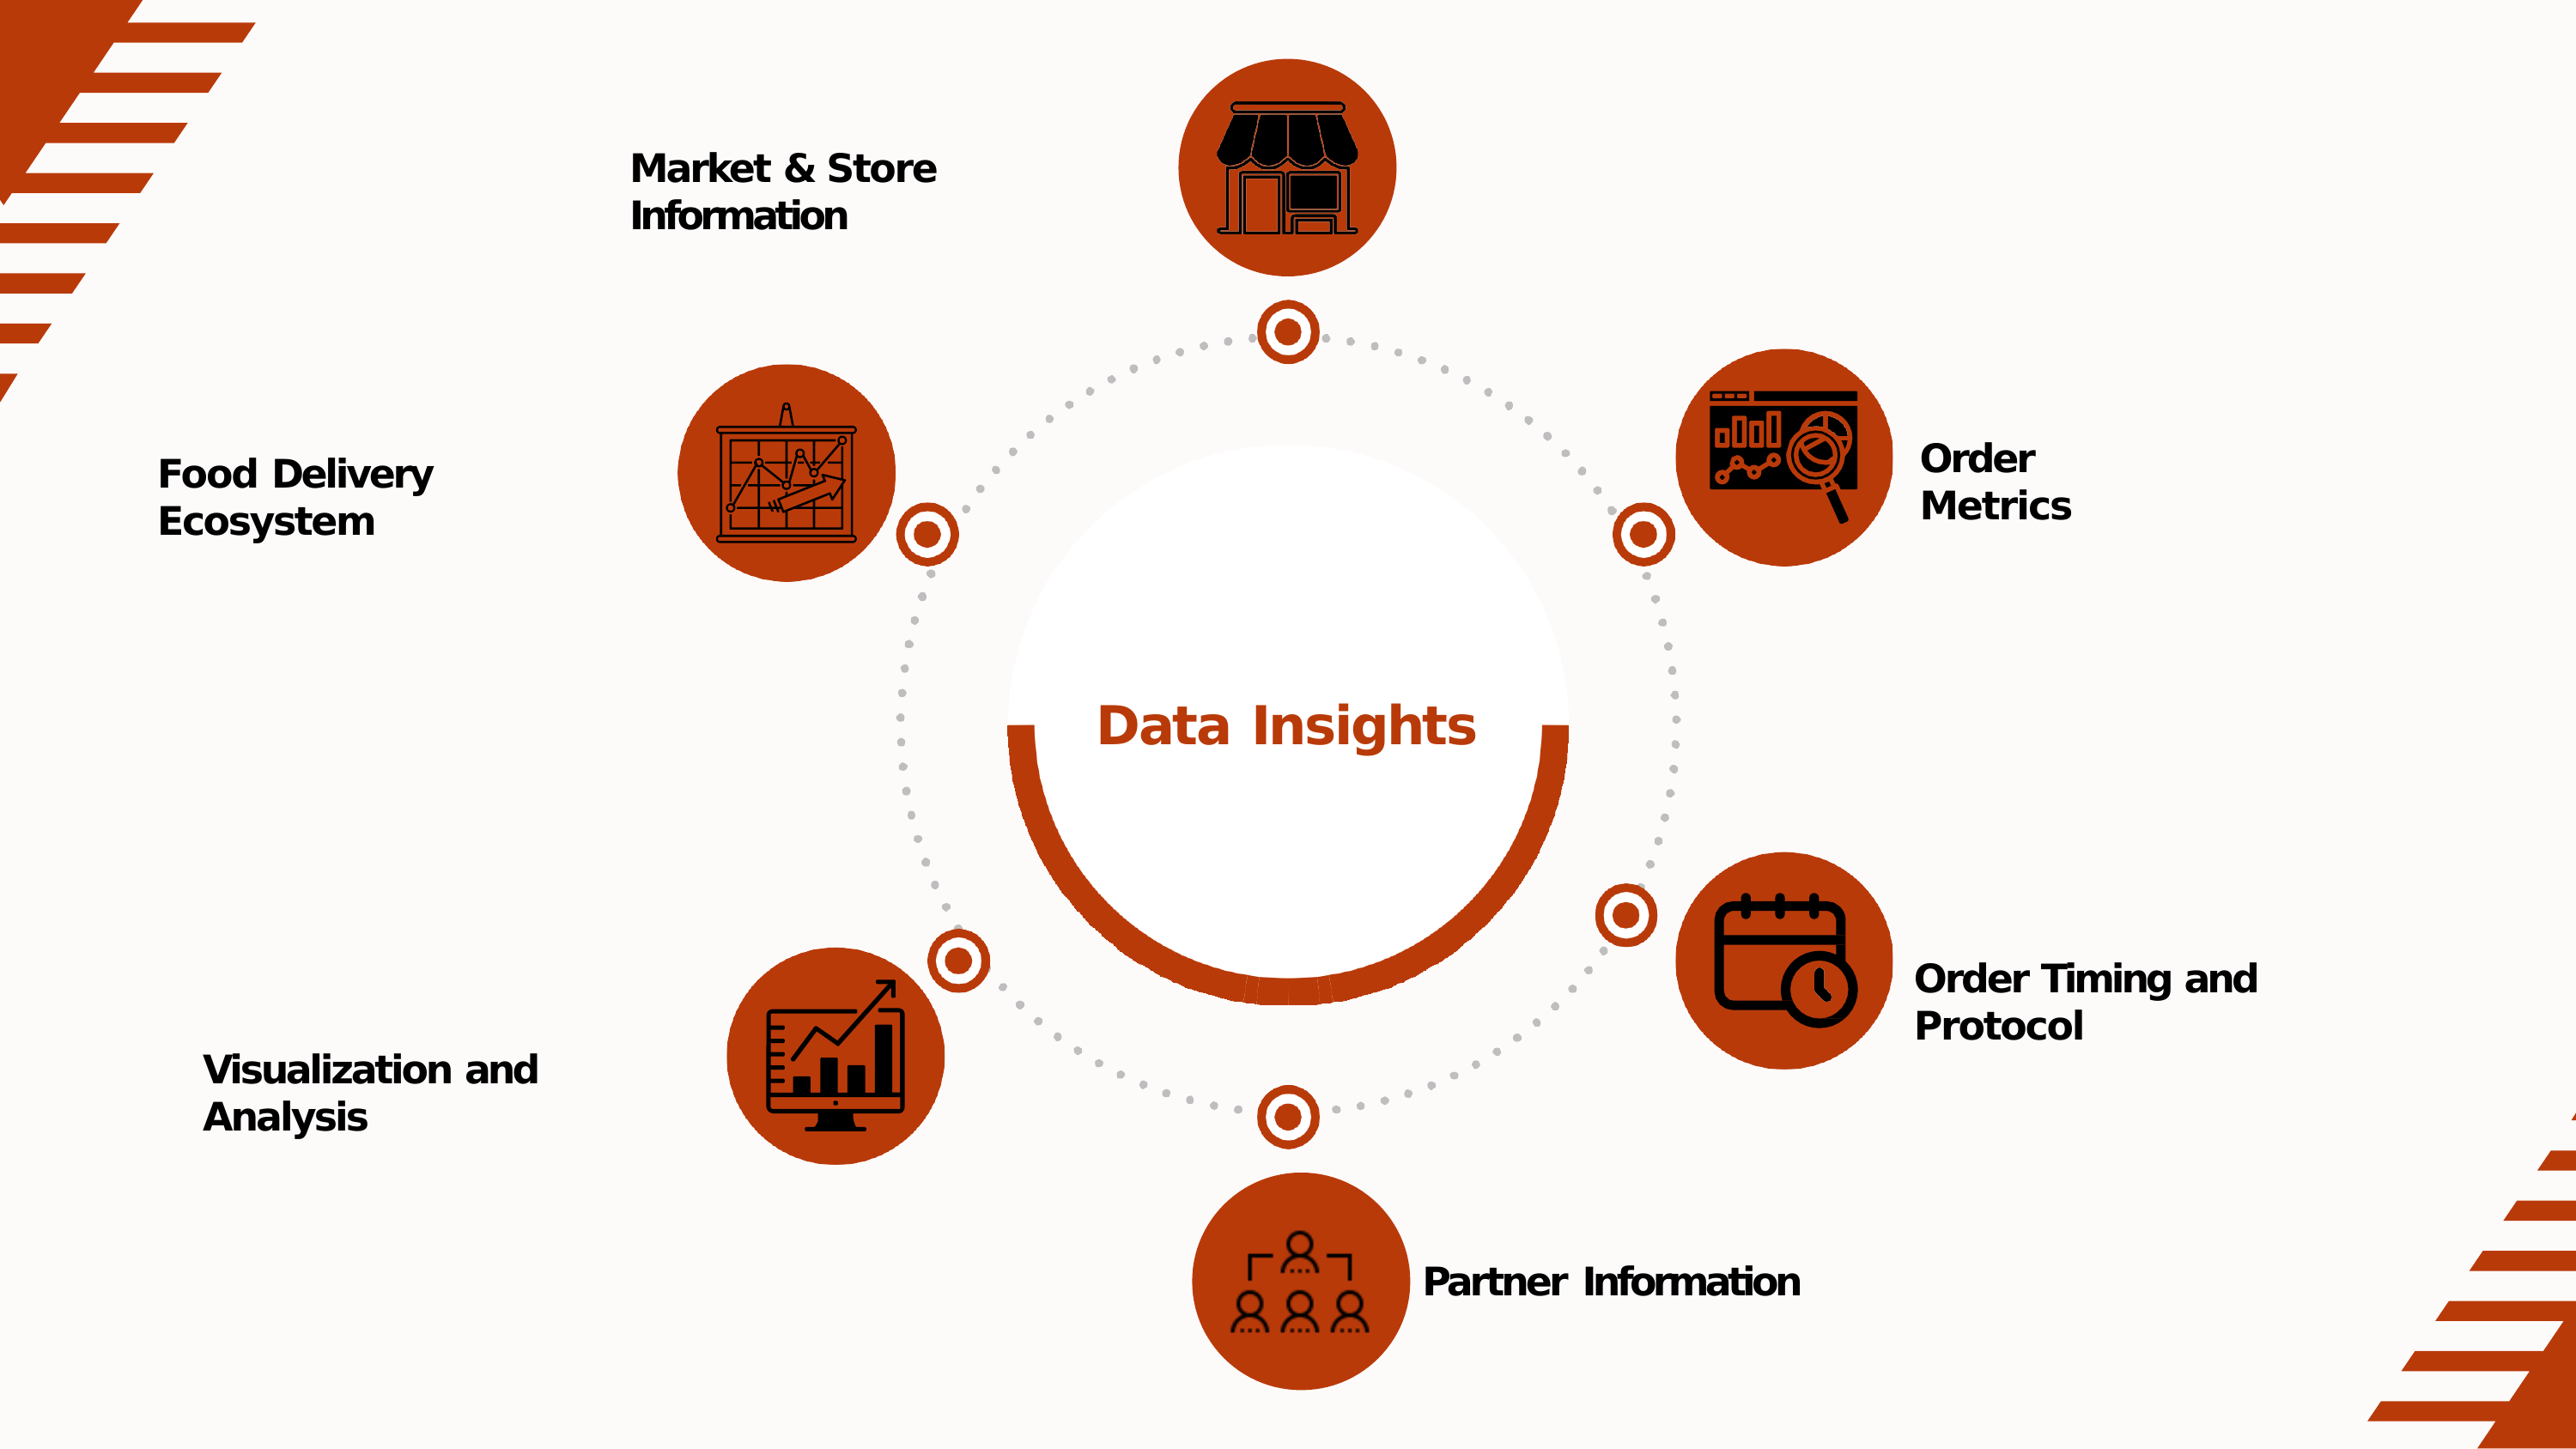

Market & Store Information

Order Metrics

Food Delivery Ecosystem

Data Insights

Order Timing and Protocol

Visualization and Analysis

Partner Information